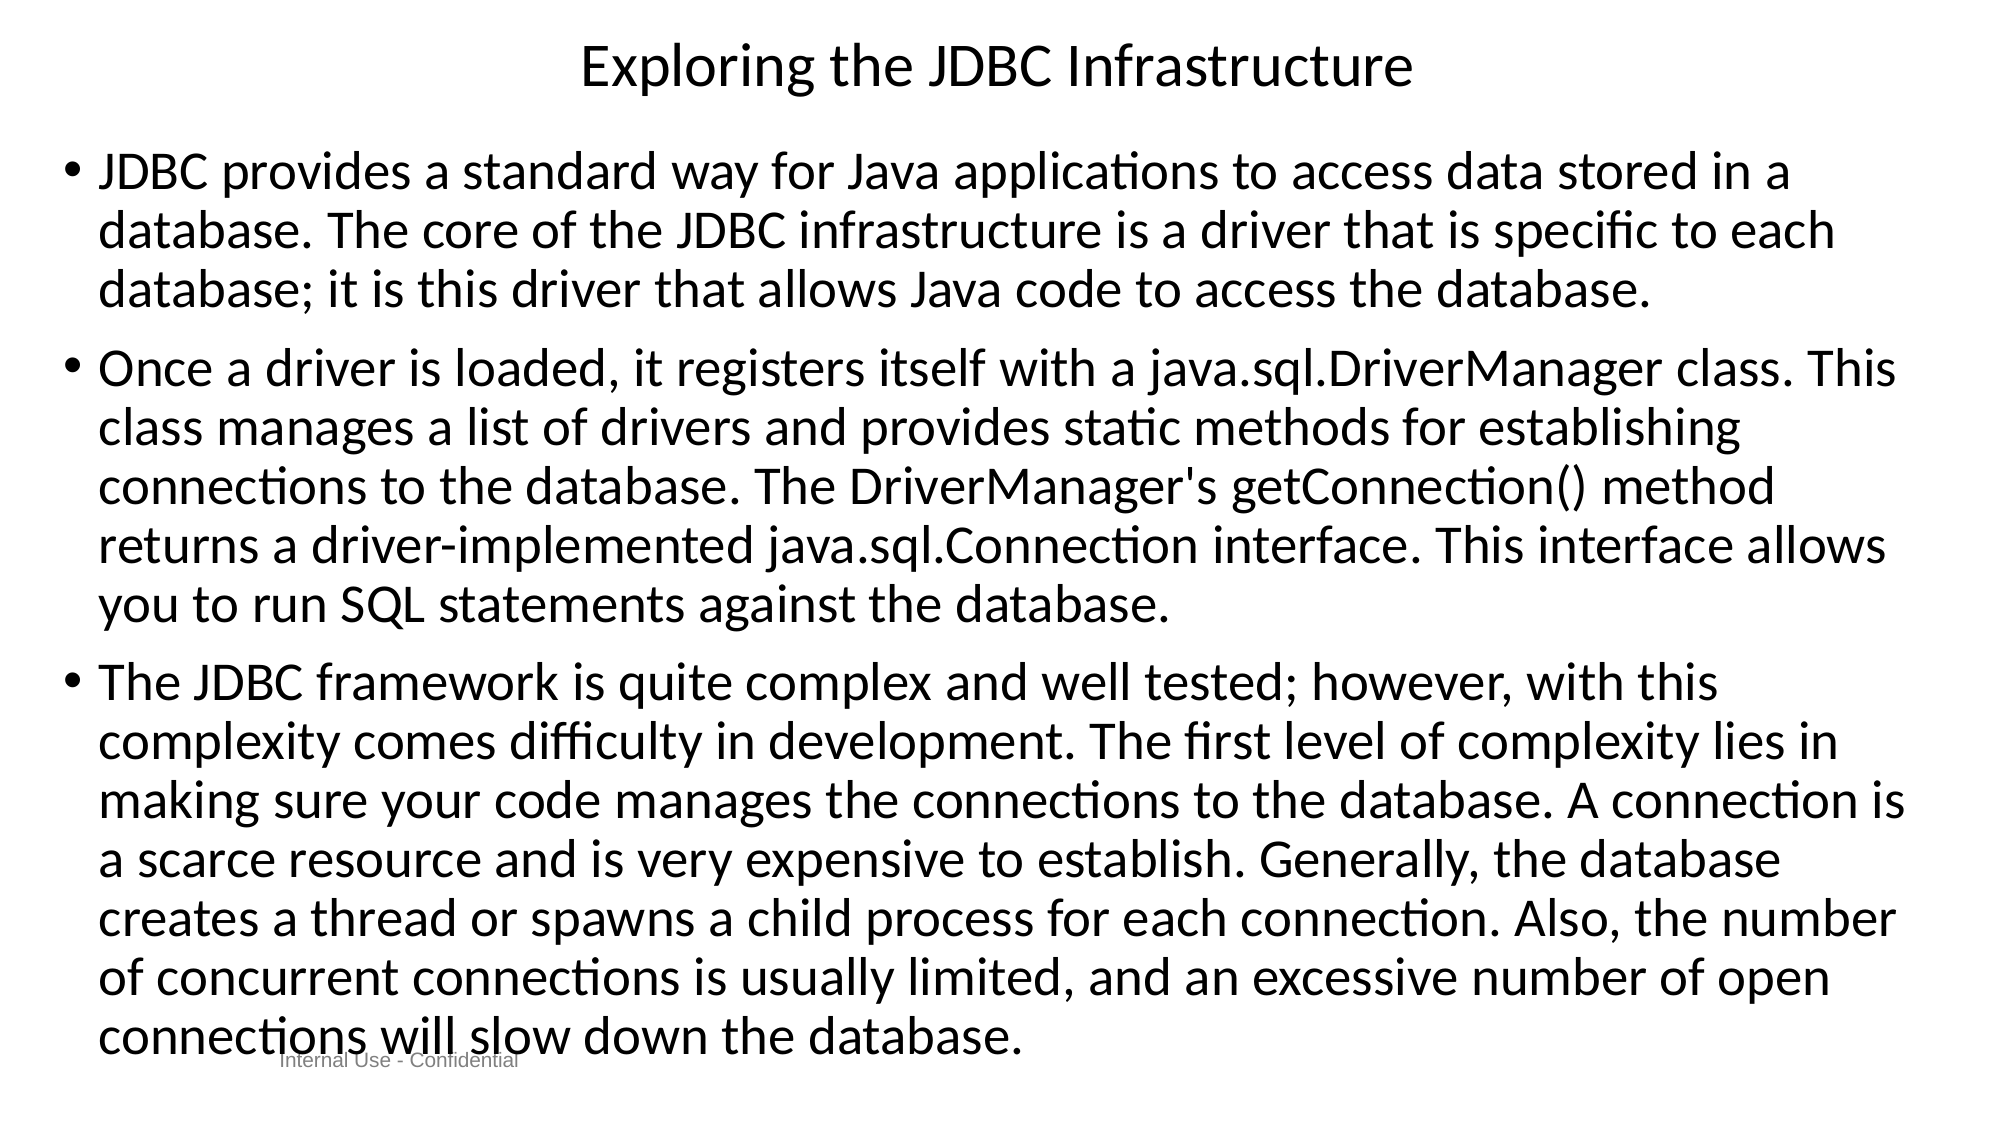

# Exploring the JDBC Infrastructure
JDBC provides a standard way for Java applications to access data stored in a database. The core of the JDBC infrastructure is a driver that is specific to each database; it is this driver that allows Java code to access the database.
Once a driver is loaded, it registers itself with a java.sql.DriverManager class. This class manages a list of drivers and provides static methods for establishing connections to the database. The DriverManager's getConnection() method returns a driver-implemented java.sql.Connection interface. This interface allows you to run SQL statements against the database.
The JDBC framework is quite complex and well tested; however, with this complexity comes difficulty in development. The first level of complexity lies in making sure your code manages the connections to the database. A connection is a scarce resource and is very expensive to establish. Generally, the database creates a thread or spawns a child process for each connection. Also, the number of concurrent connections is usually limited, and an excessive number of open connections will slow down the database.